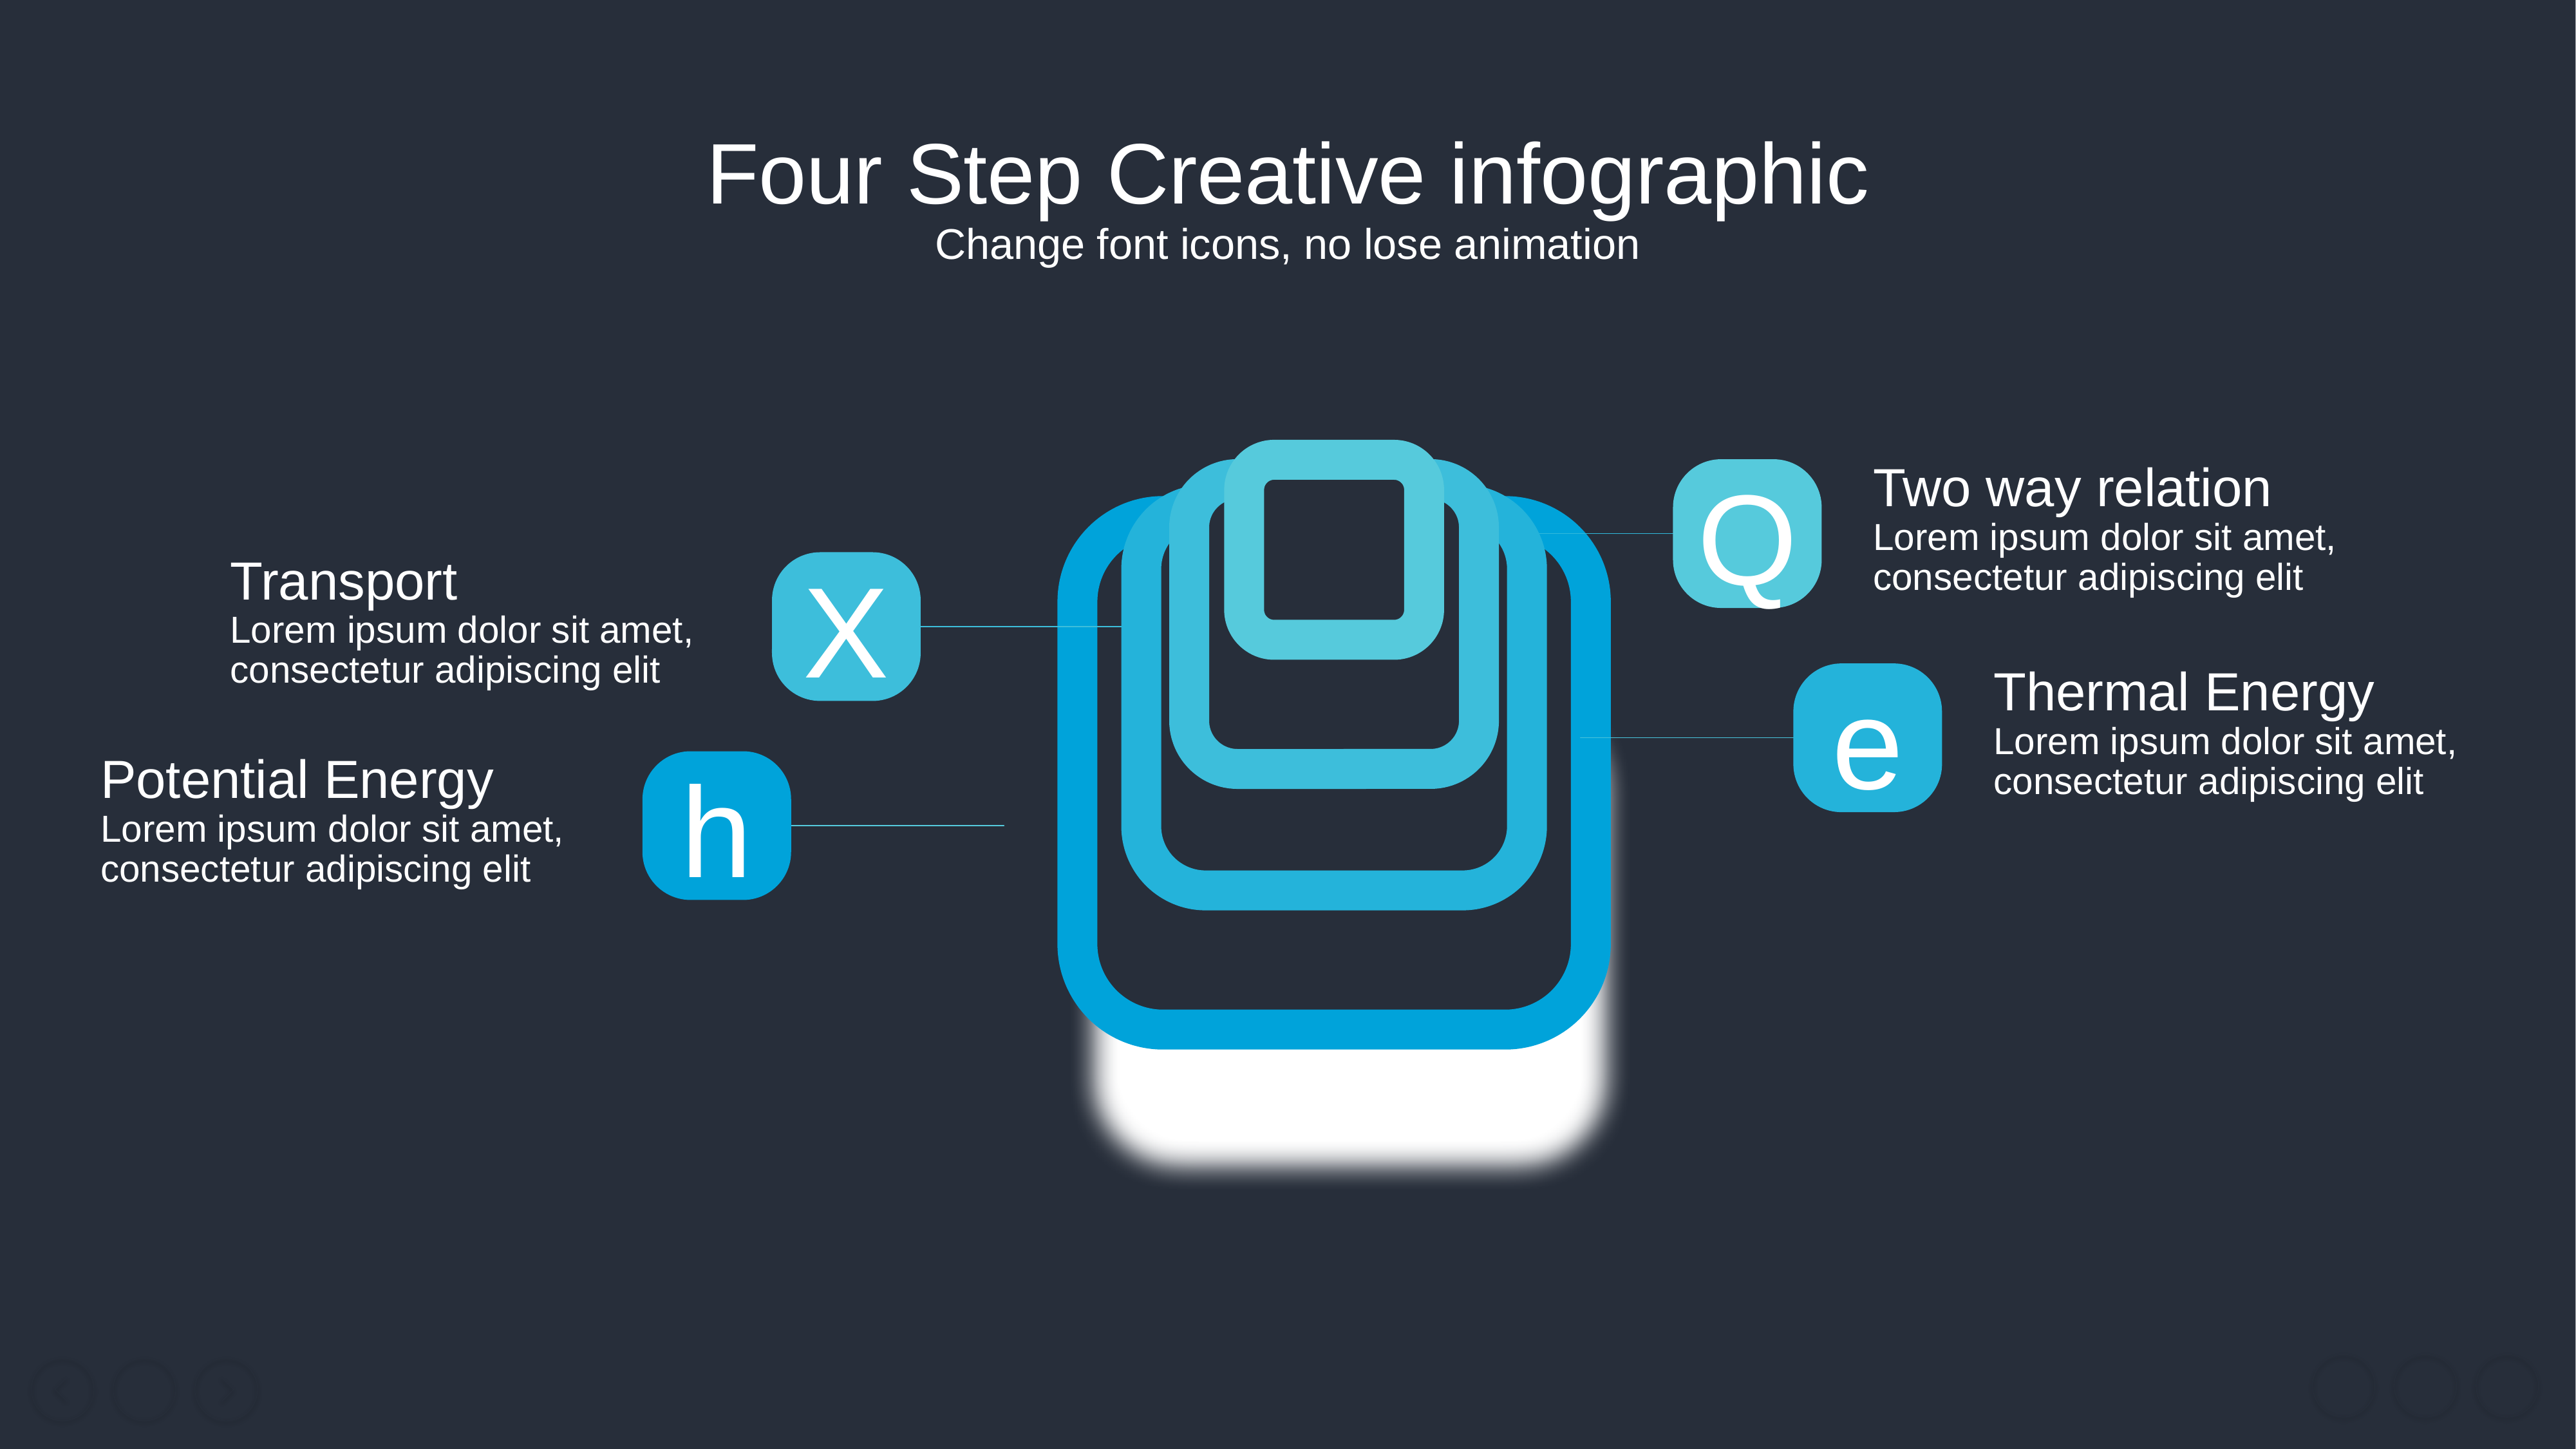

Four Step Creative infographic
Change font icons, no lose animation
Two way relation
Lorem ipsum dolor sit amet, consectetur adipiscing elit
Q

Transport
Lorem ipsum dolor sit amet, consectetur adipiscing elit
X
Thermal Energy
Lorem ipsum dolor sit amet, consectetur adipiscing elit
e
Potential Energy
Lorem ipsum dolor sit amet, consectetur adipiscing elit
h